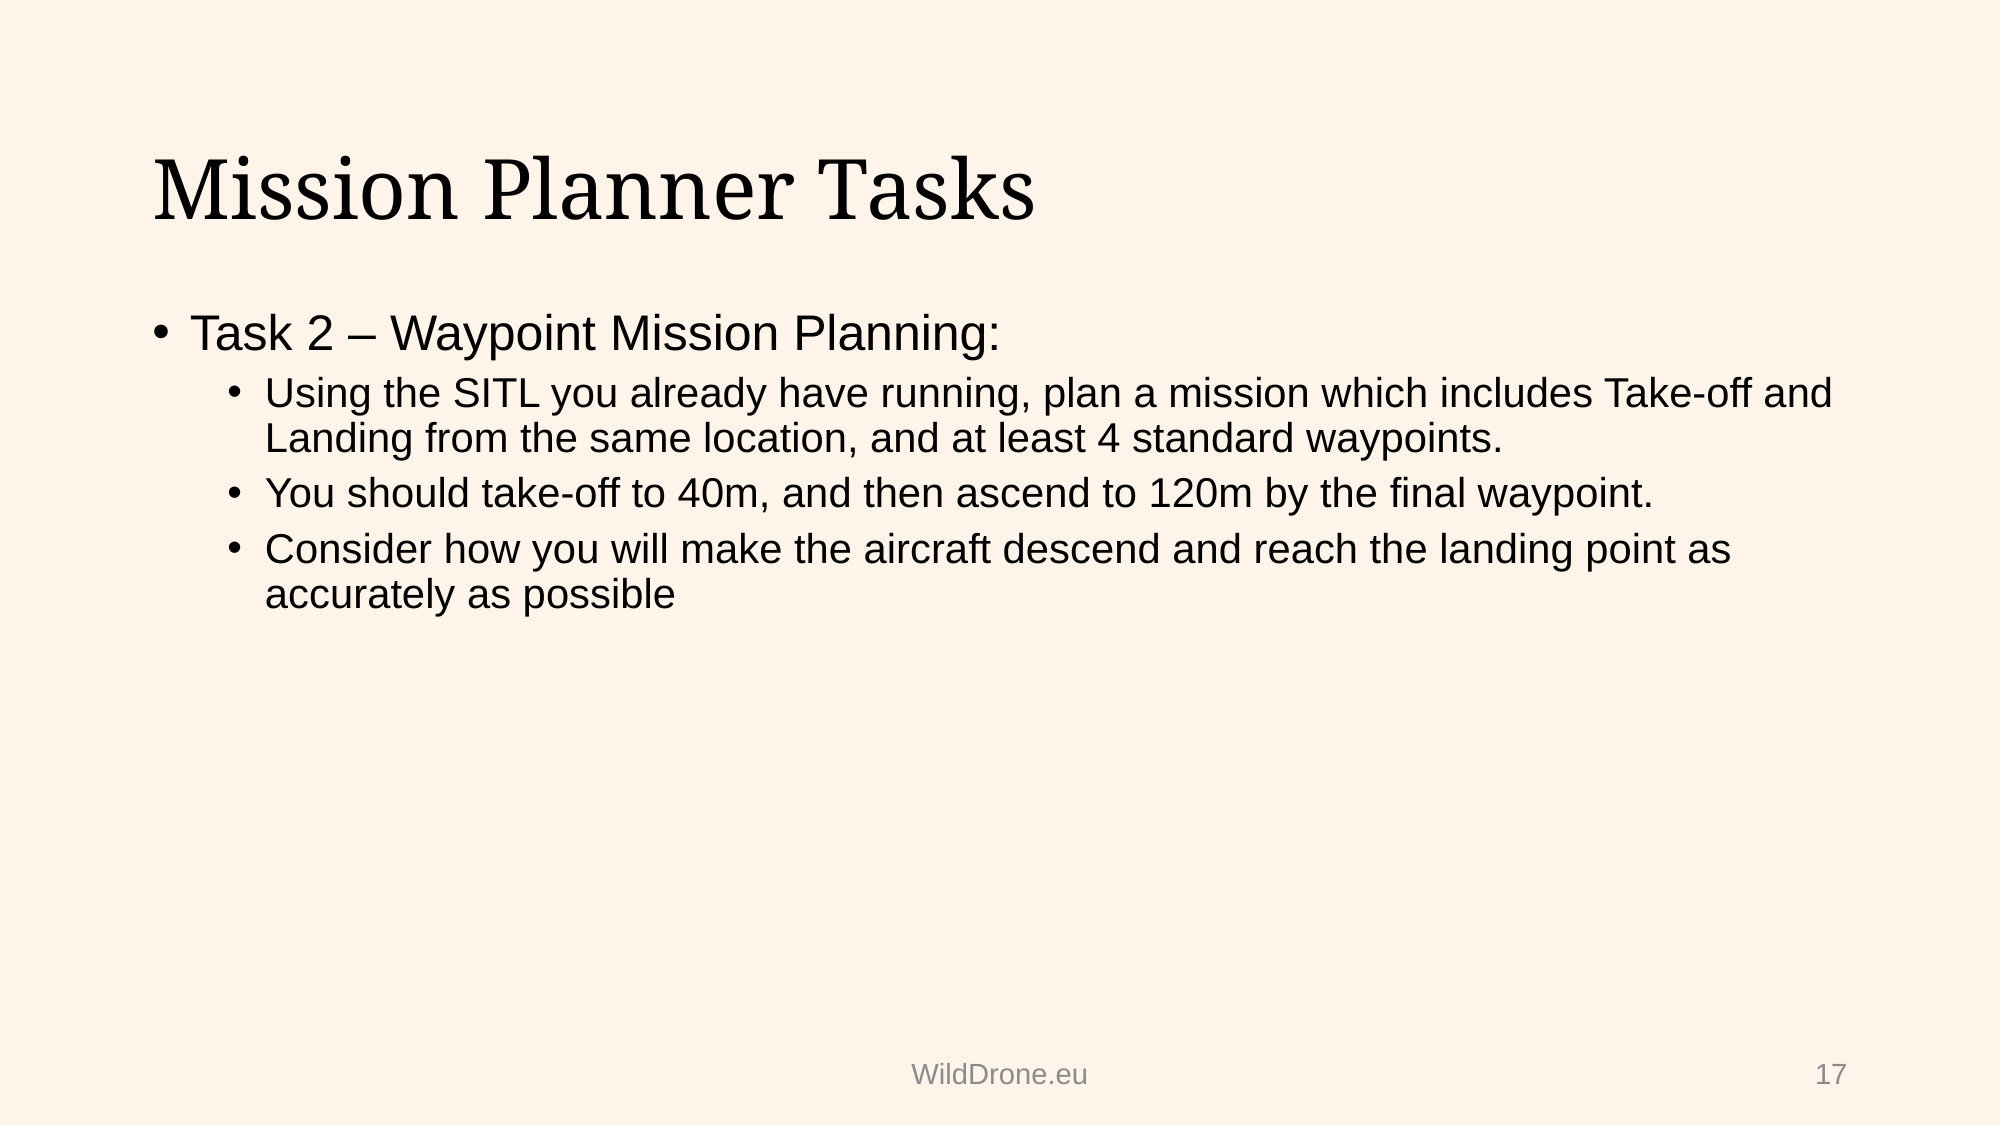

# Mission Planner Tasks
Task 2 – Waypoint Mission Planning:
Using the SITL you already have running, plan a mission which includes Take-off and Landing from the same location, and at least 4 standard waypoints.
You should take-off to 40m, and then ascend to 120m by the final waypoint.
Consider how you will make the aircraft descend and reach the landing point as accurately as possible
WildDrone.eu
17